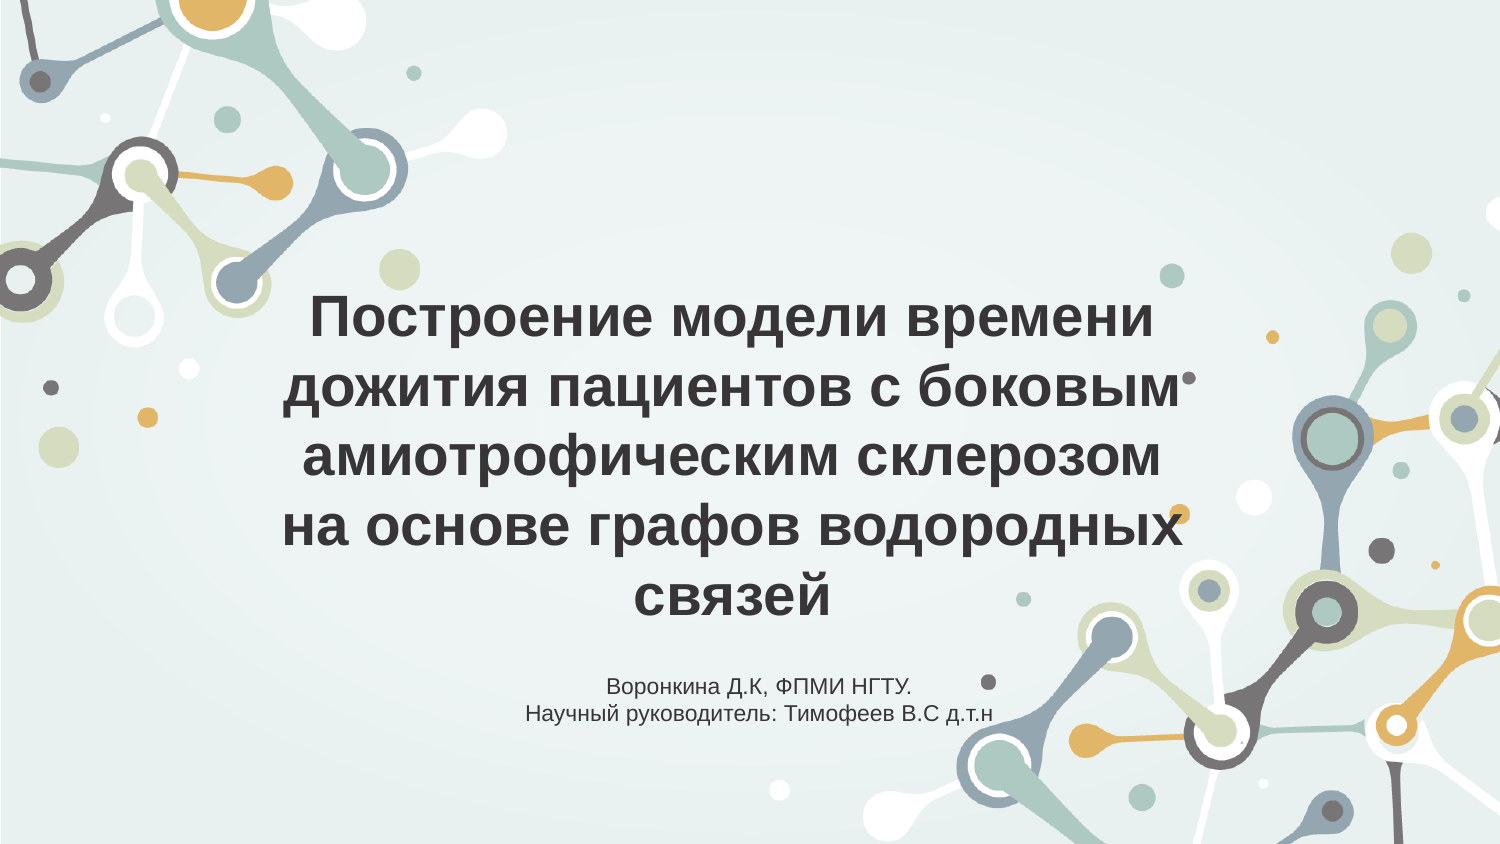

# Построение модели времени дожития пациентов с боковым амиотрофическим склерозом на основе графов водородных связей
Воронкина Д.К, ФПМИ НГТУ.
Научный руководитель: Тимофеев В.С д.т.н